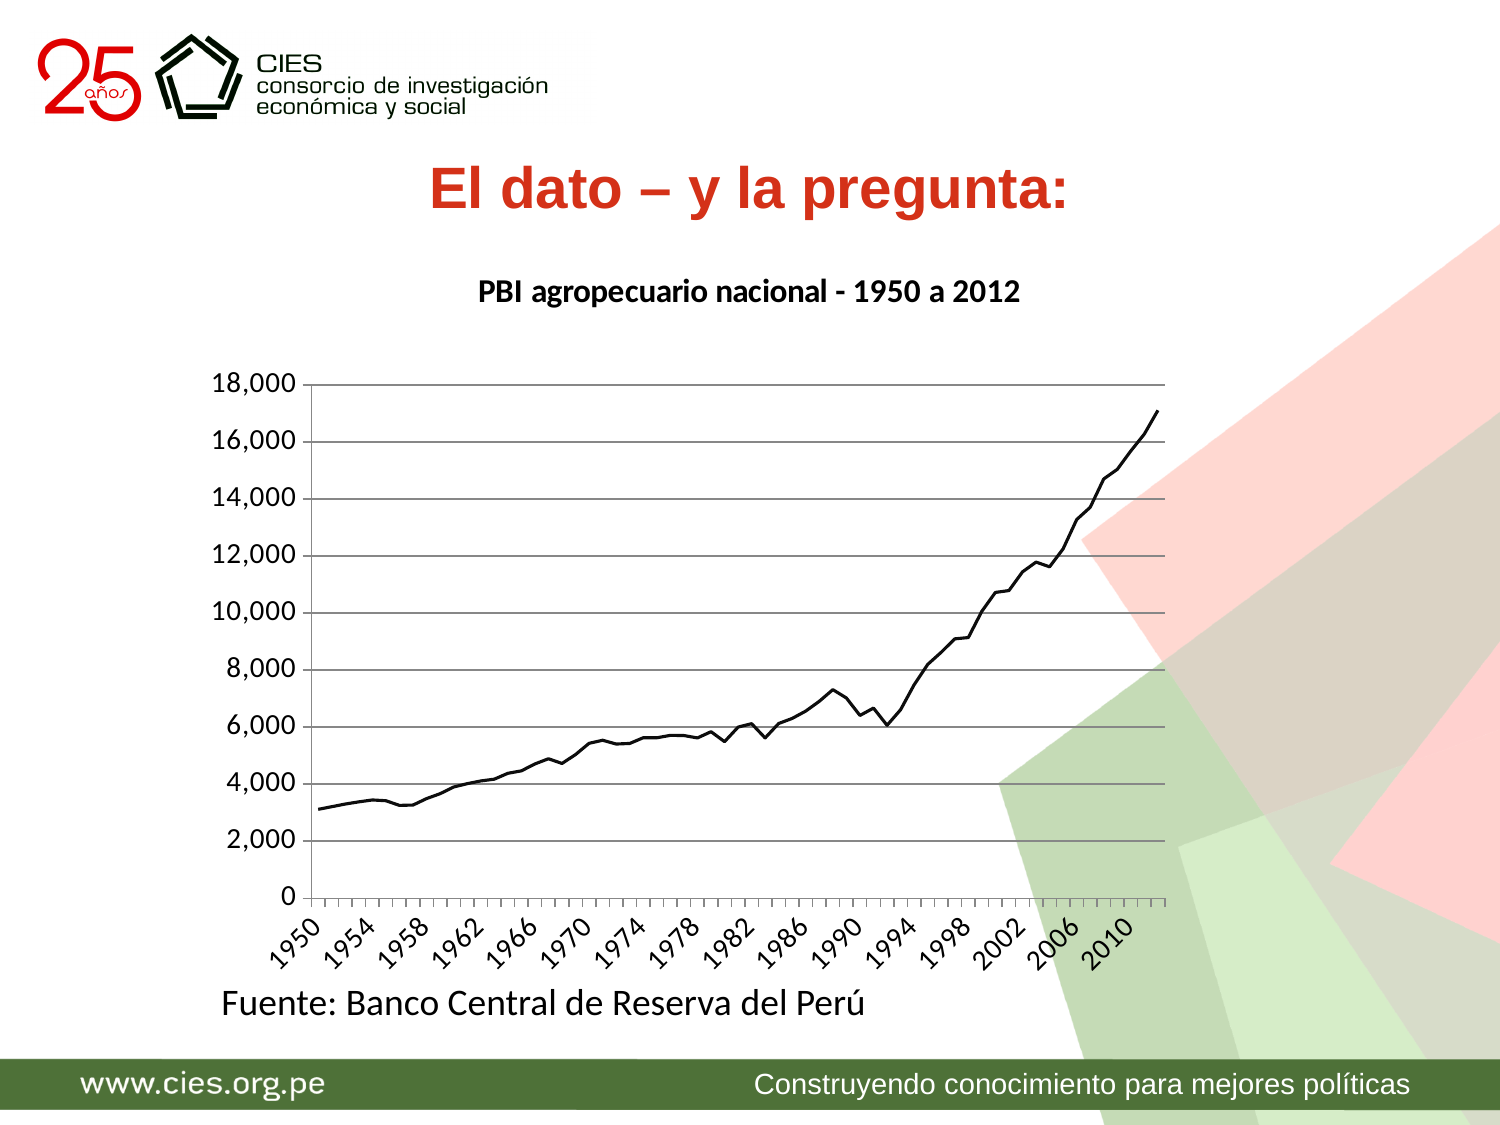

El dato – y la pregunta:

### Chart: PBI agropecuario nacional - 1950 a 2012

| Category |  |
|---|---|
| 1950 | 3119.0 |
| 1951 | 3213.0 |
| 1952 | 3306.0 |
| 1953 | 3382.0 |
| 1954 | 3449.0 |
| 1955 | 3422.0 |
| 1956 | 3258.0 |
| 1957 | 3271.0 |
| 1958 | 3496.0 |
| 1959 | 3668.0 |
| 1960 | 3902.0 |
| 1961 | 4019.0 |
| 1962 | 4116.0 |
| 1963 | 4178.0 |
| 1964 | 4382.0 |
| 1965 | 4470.0 |
| 1966 | 4711.0 |
| 1967 | 4895.0 |
| 1968 | 4729.0 |
| 1969 | 5041.0 |
| 1970 | 5434.0 |
| 1971 | 5543.0 |
| 1972 | 5409.0 |
| 1973 | 5431.0 |
| 1974 | 5632.0 |
| 1975 | 5630.0 |
| 1976 | 5715.0 |
| 1977 | 5709.0 |
| 1978 | 5623.0 |
| 1979 | 5842.0 |
| 1980 | 5492.0 |
| 1981 | 6004.0 |
| 1982 | 6124.0 |
| 1983 | 5623.0 |
| 1984 | 6131.0 |
| 1985 | 6309.0 |
| 1986 | 6565.0 |
| 1987 | 6909.0 |
| 1988 | 7317.0 |
| 1989 | 7025.0 |
| 1990 | 6412.0 |
| 1991 | 6672.0 |
| 1992 | 6066.0 |
| 1993 | 6614.0 |
| 1994 | 7487.0 |
| 1995 | 8202.0 |
| 1996 | 8630.0 |
| 1997 | 9099.0 |
| 1998 | 9145.0 |
| 1999 | 10069.0 |
| 2000 | 10729.0 |
| 2001 | 10796.0 |
| 2002 | 11450.0 |
| 2003 | 11795.0 |
| 2004 | 11629.0 |
| 2005 | 12259.0 |
| 2006 | 13286.0 |
| 2007 | 13718.0 |
| 2008 | 14712.0 |
| 2009 | 15050.0 |
| 2010 | 15695.0 |
| 2011 | 16288.0 |
| 2012 | 17118.2214467143 |
Fuente: Banco Central de Reserva del Perú